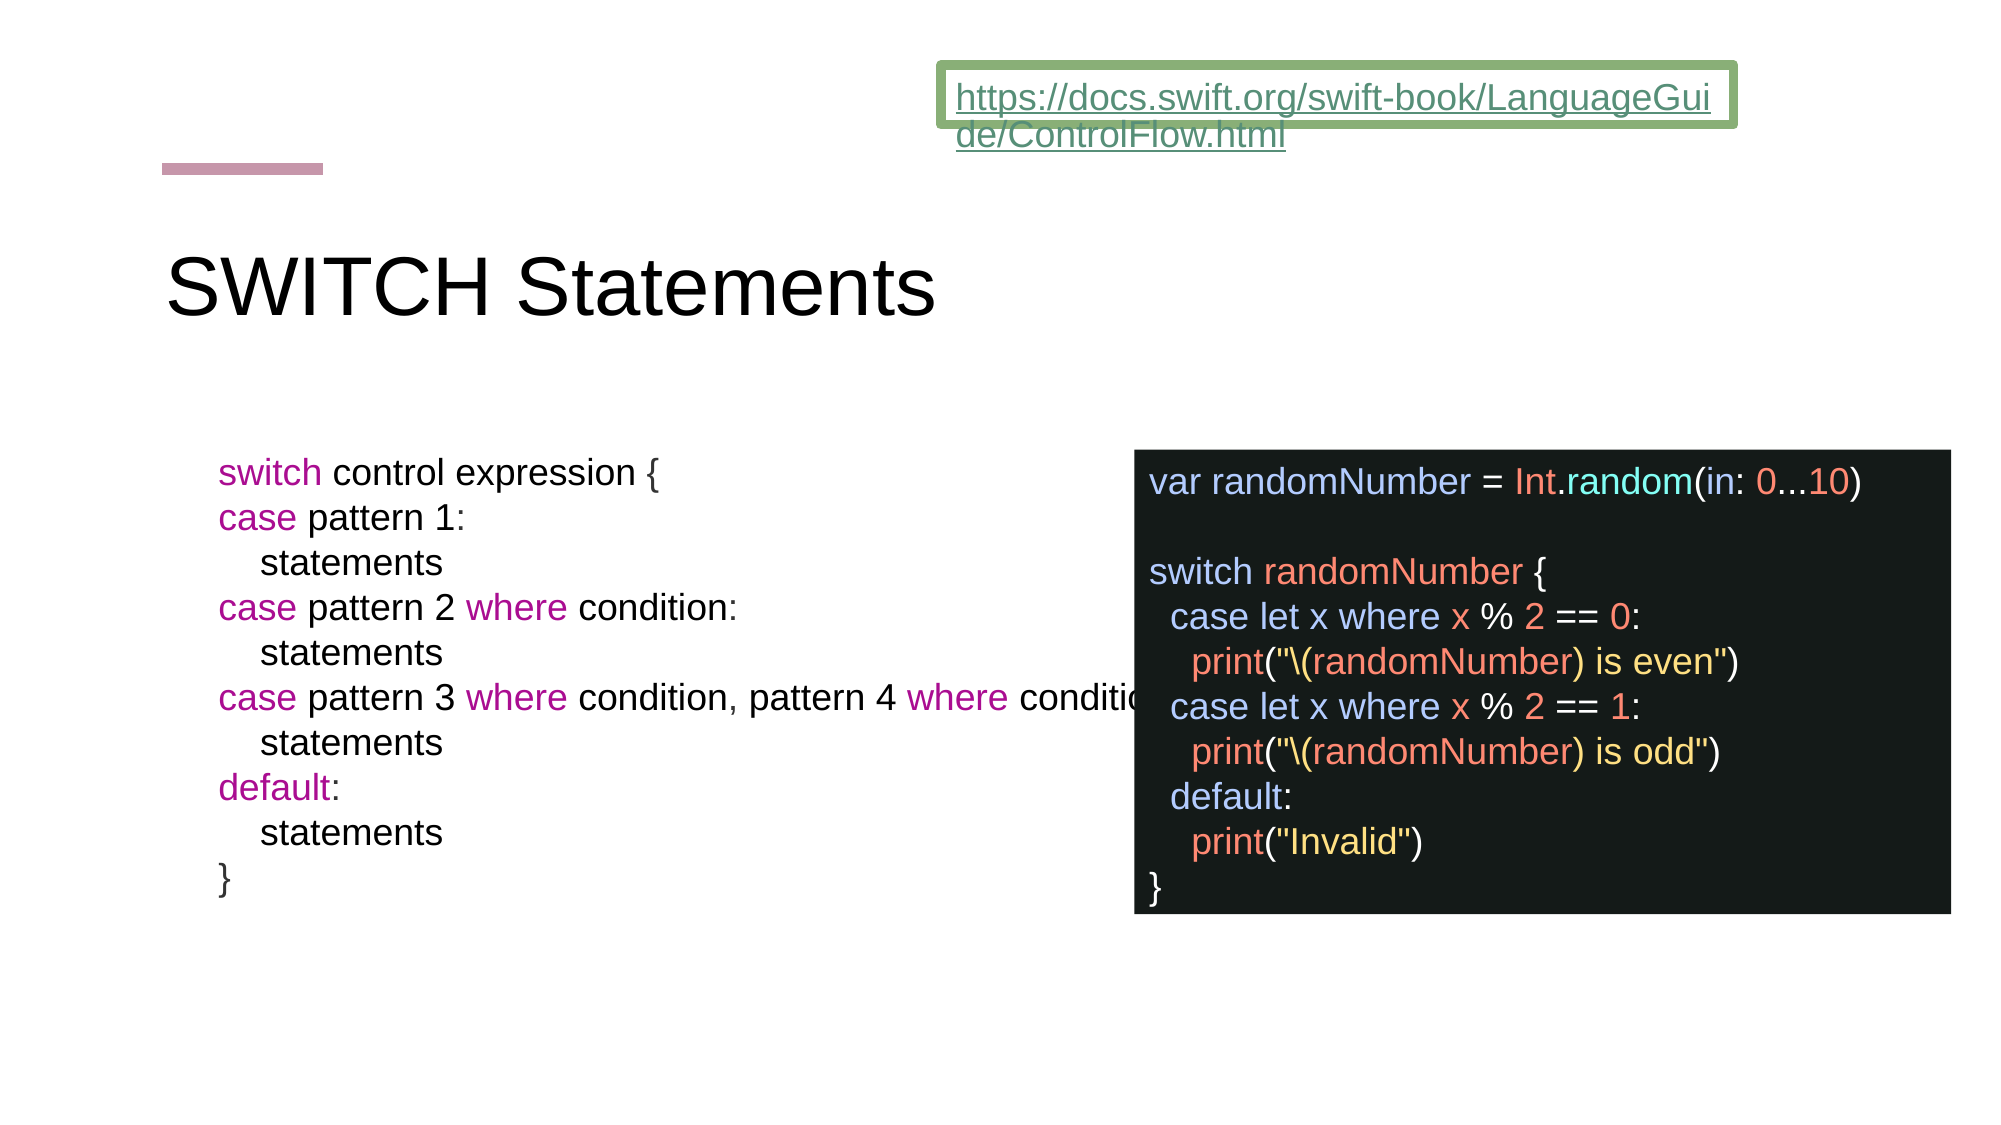

https://docs.swift.org/swift-book/LanguageGuide/ControlFlow.html
# SWITCH Statements
switch control expression {
case pattern 1:
    statements
case pattern 2 where condition:
    statements
case pattern 3 where condition, pattern 4 where condition:
    statements
default:
    statements
}
var randomNumber = Int.random(in: 0...10)
switch randomNumber {
  case let x where x % 2 == 0:
    print("\(randomNumber) is even")
  case let x where x % 2 == 1:
    print("\(randomNumber) is odd")
  default:
    print("Invalid")
}